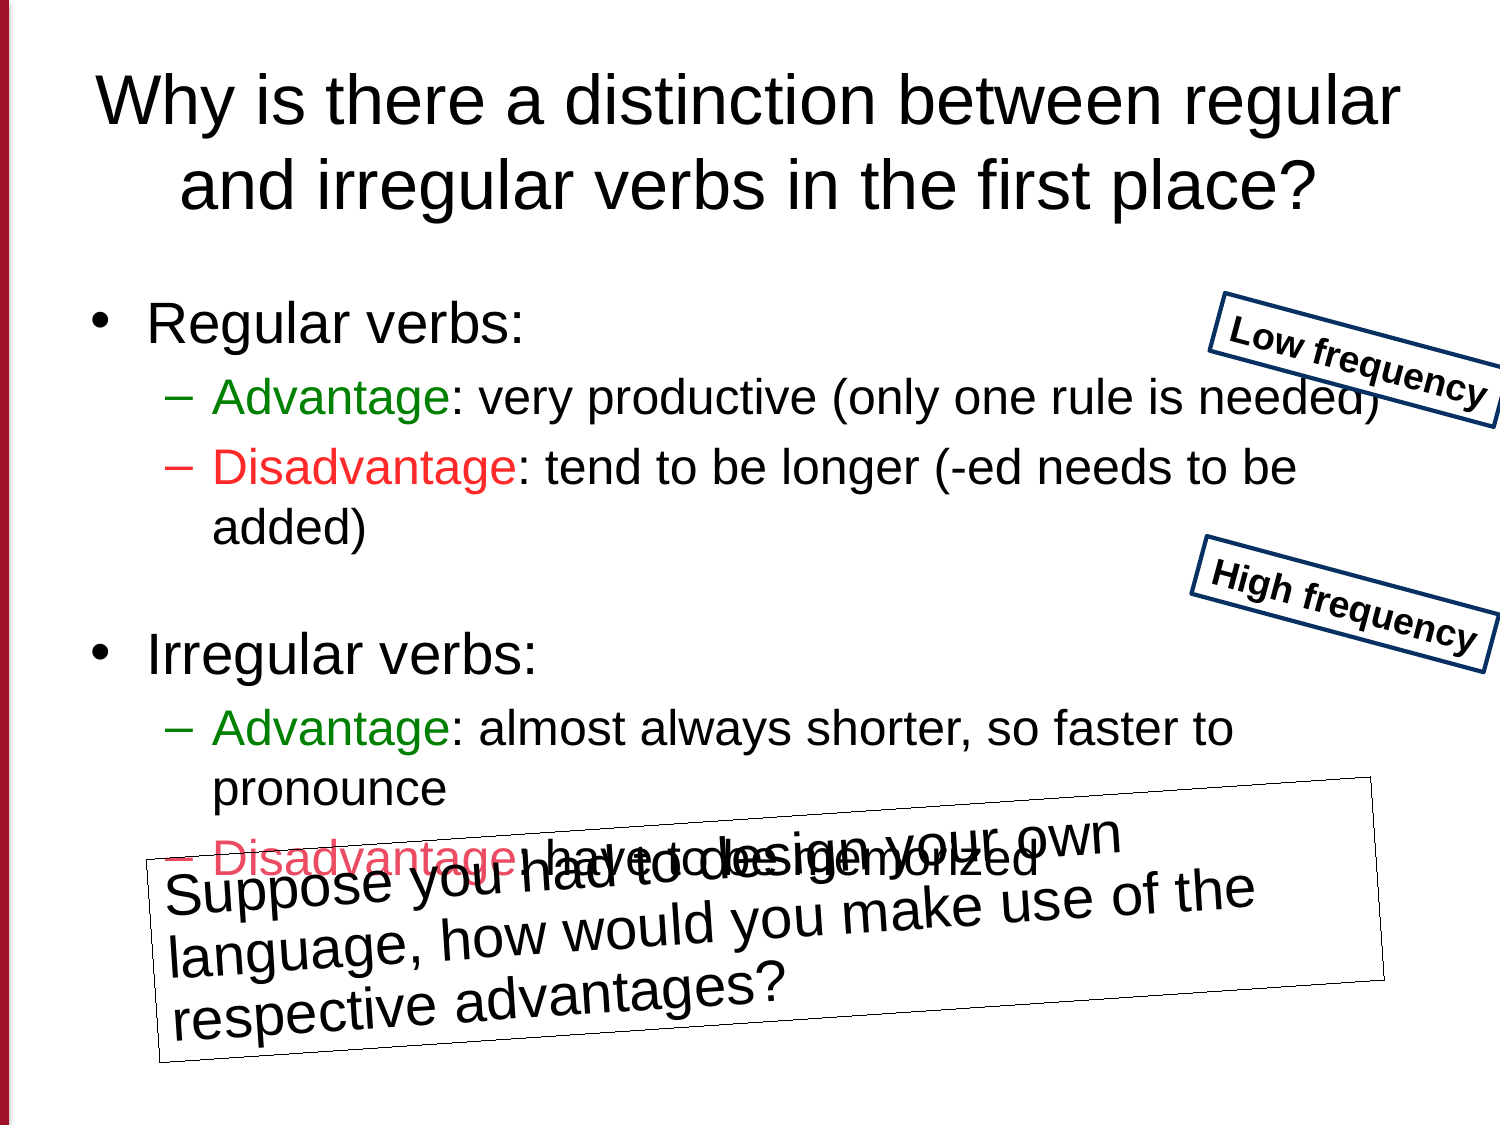

# Why is there a distinction between regular and irregular verbs in the first place?
Regular verbs:
Advantage: very productive (only one rule is needed)
Disadvantage: tend to be longer (-ed needs to be added)

Irregular verbs:
Advantage: almost always shorter, so faster to pronounce
Disadvantage: have to be memorized

Low frequency
High frequency
Suppose you had to design your own language, how would you make use of the respective advantages?